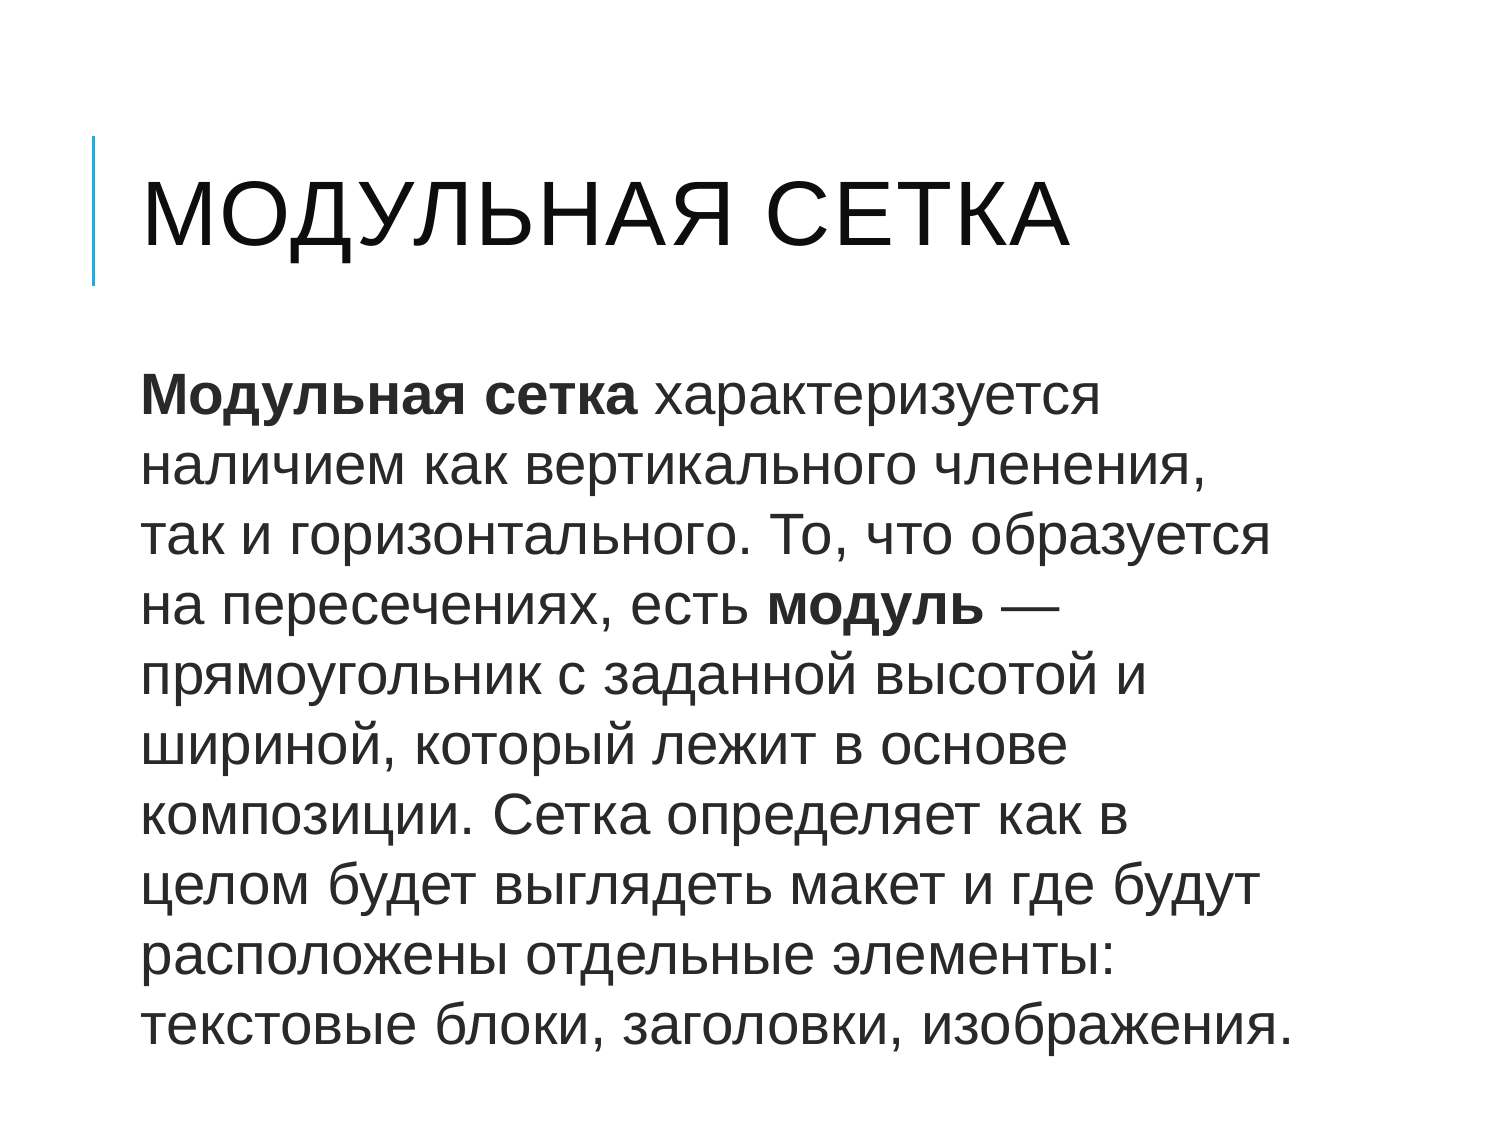

# Модульная сетка
Модульная сетка характеризуется наличием как вертикального членения, так и горизонтального. То, что образуется на пересечениях, есть модуль — прямоугольник с заданной высотой и шириной, который лежит в основе композиции. Сетка определяет как в целом будет выглядеть макет и где будут расположены отдельные элементы: текстовые блоки, заголовки, изображения.